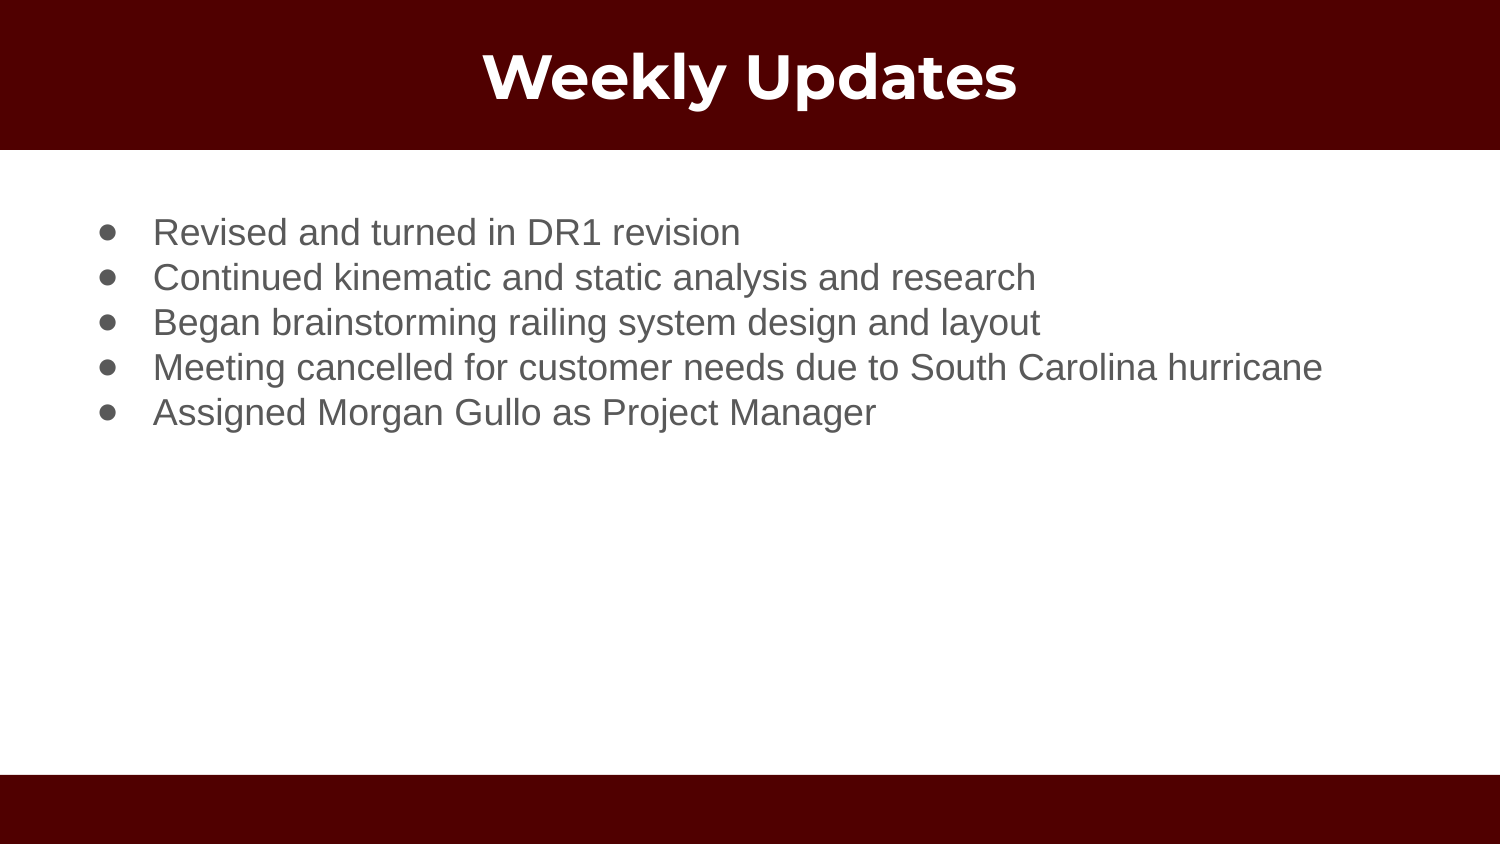

# Weekly Updates
Revised and turned in DR1 revision
Continued kinematic and static analysis and research
Began brainstorming railing system design and layout
Meeting cancelled for customer needs due to South Carolina hurricane
Assigned Morgan Gullo as Project Manager